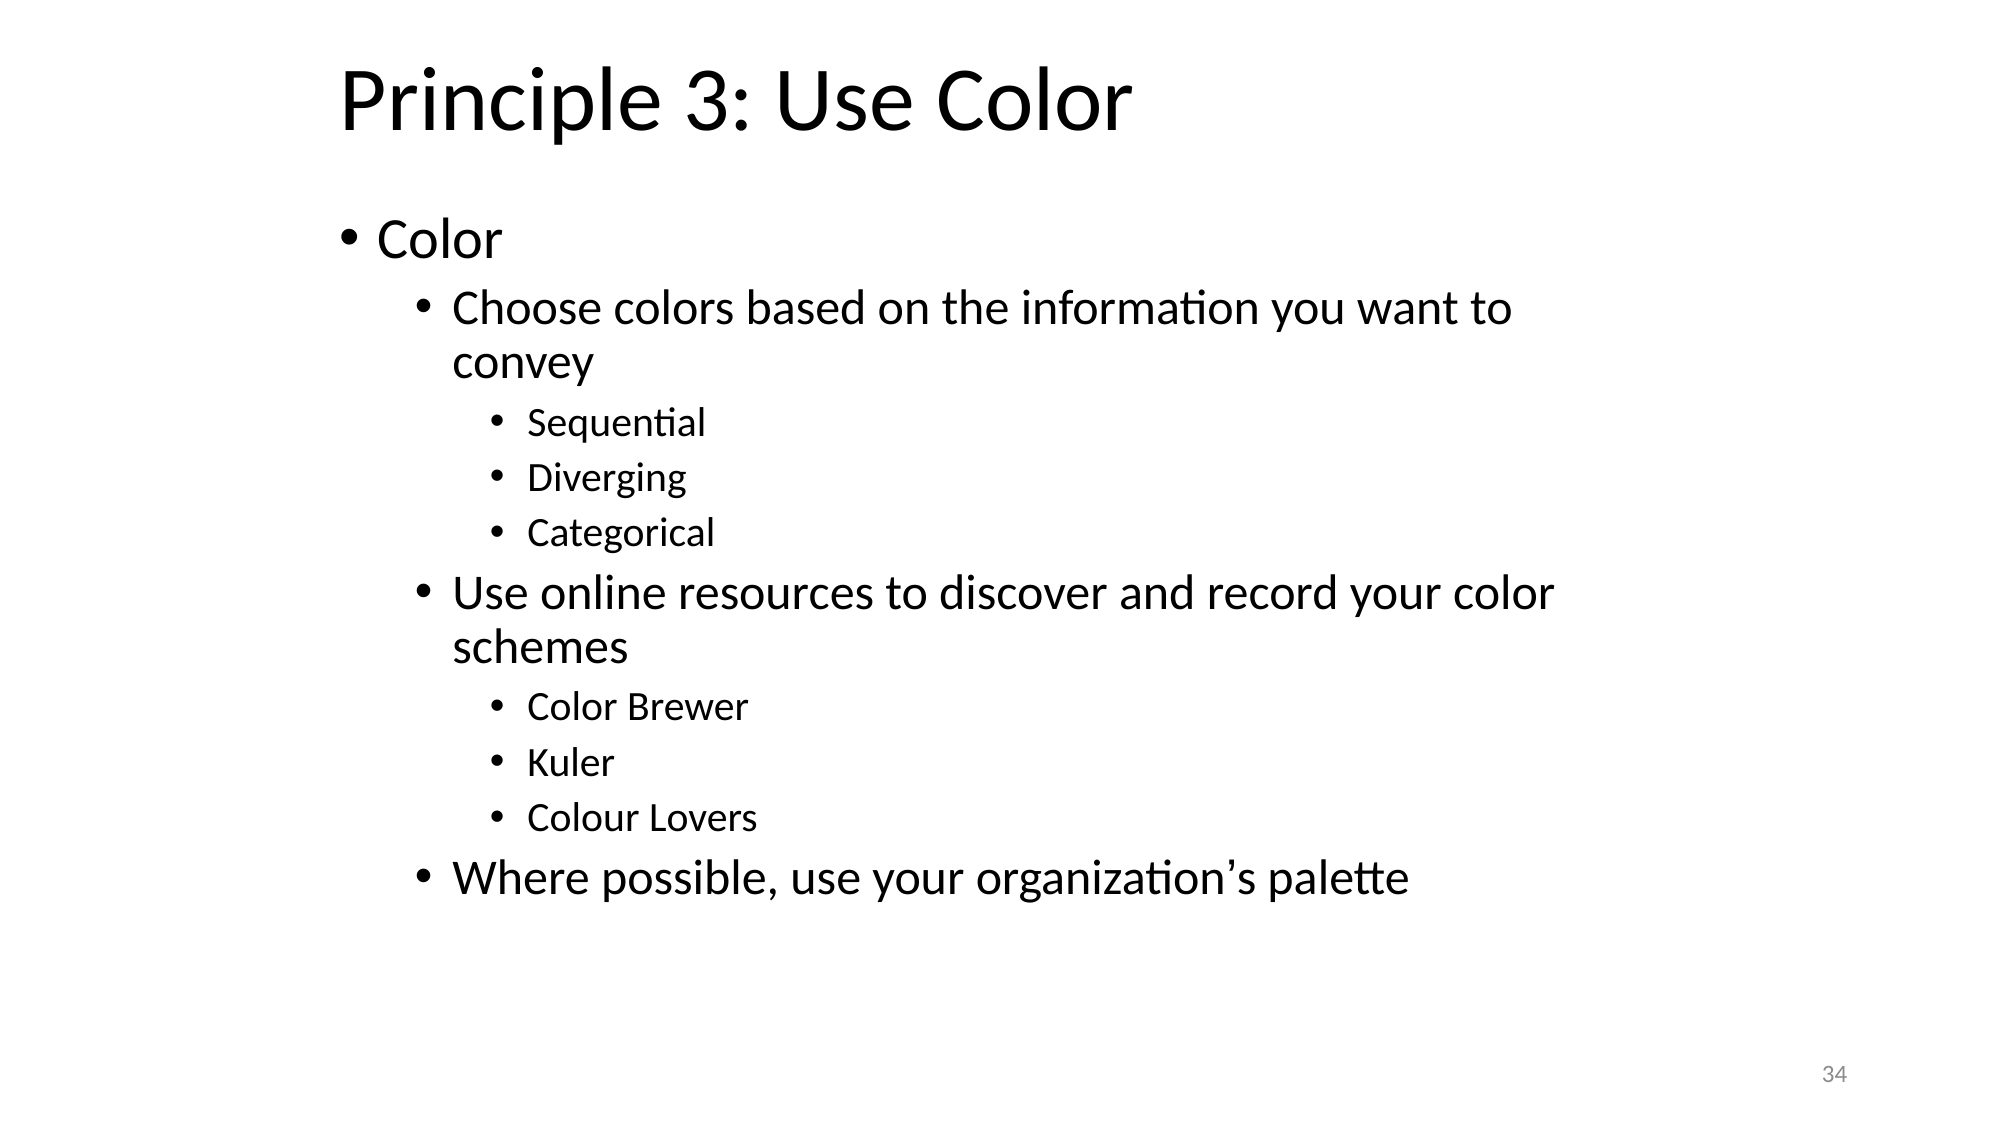

# Principle 3: Use Color
Color
Choose colors based on the information you want to convey
Sequential
Diverging
Categorical
Use online resources to discover and record your color schemes
Color Brewer
Kuler
Colour Lovers
Where possible, use your organization’s palette

34